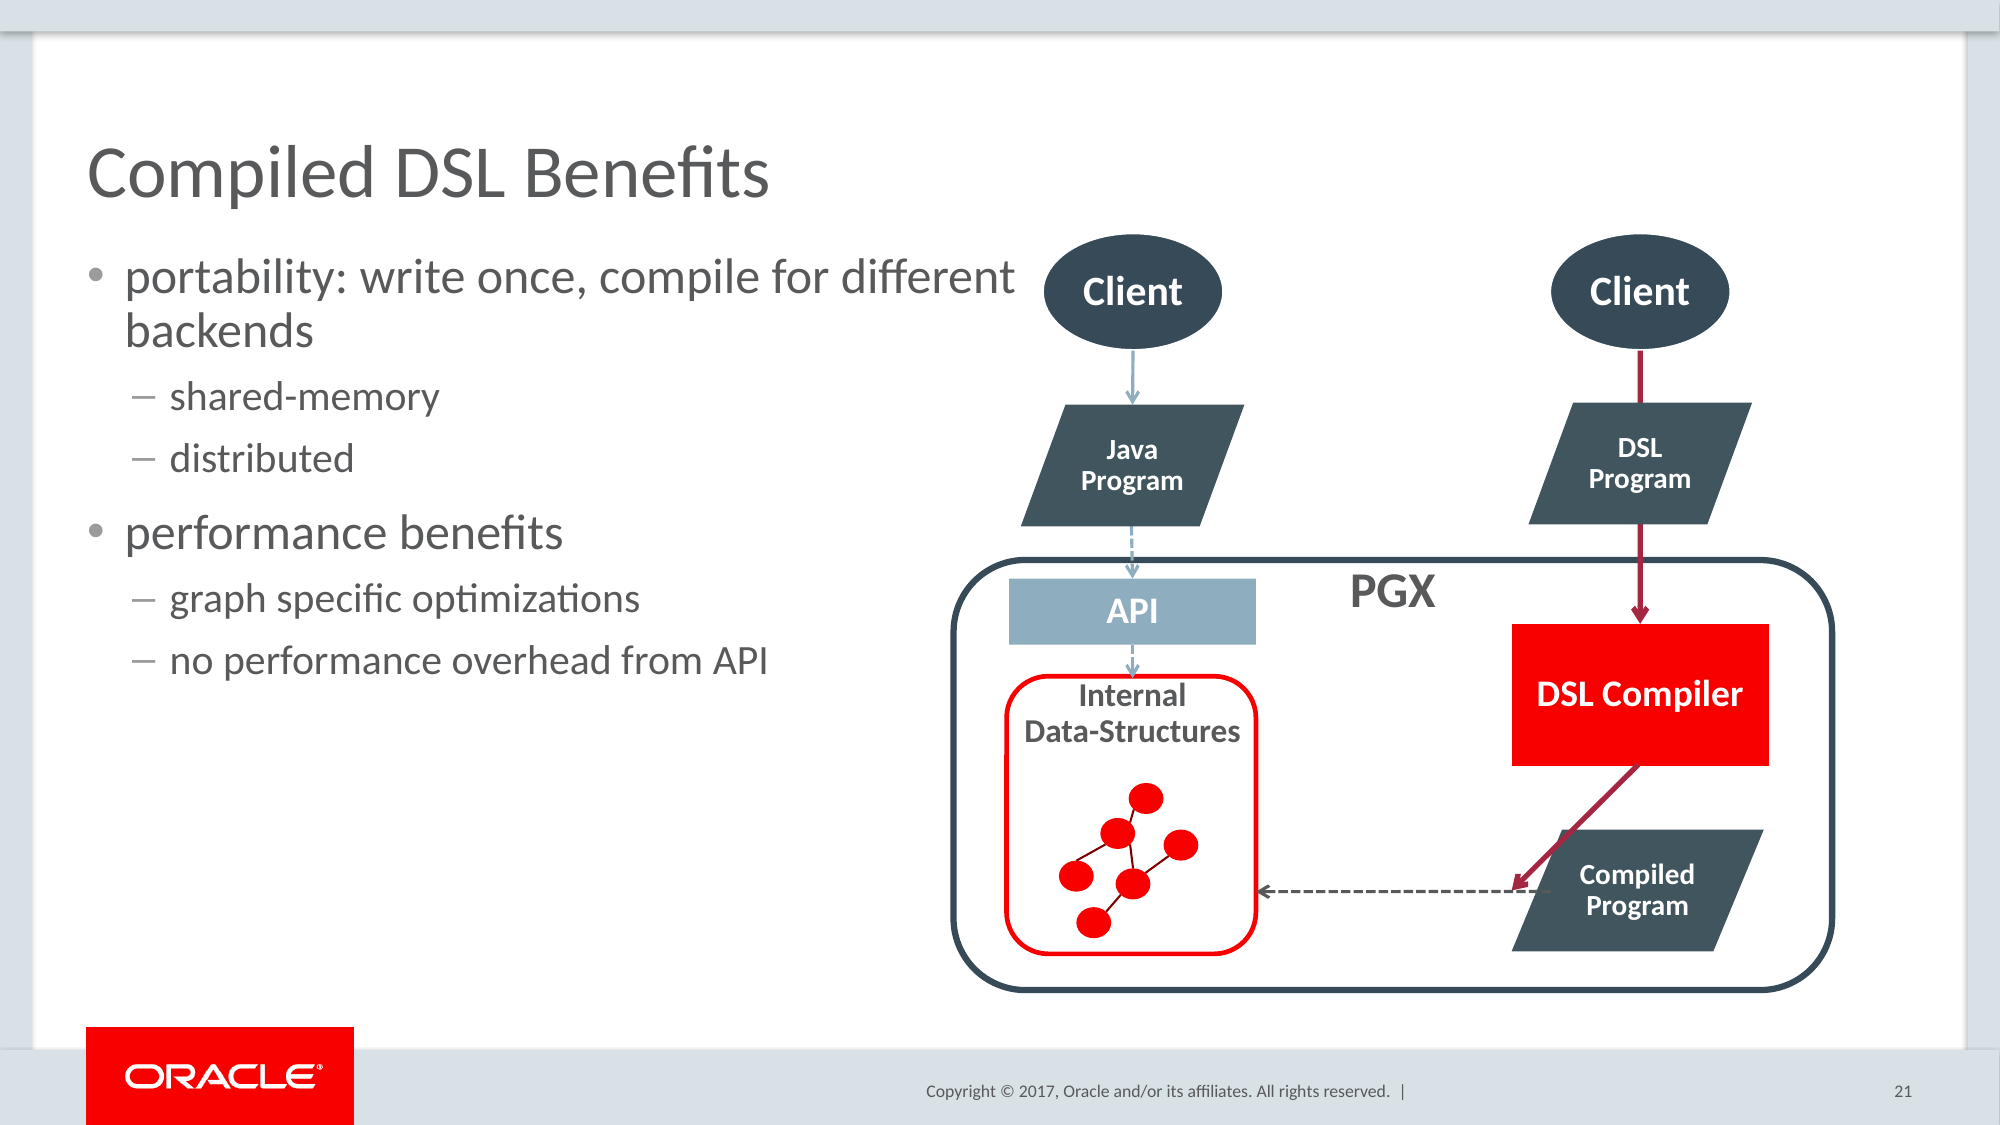

# Compiled DSL Benefits
Client
Client
portability: write once, compile for different
backends
shared-memory
distributed
performance benefits
graph specific optimizations
no performance overhead from API

DSL
Program
Java
Program

PGX
API
DSL Compiler

Internal
Data-Structures

Compiled Program
21